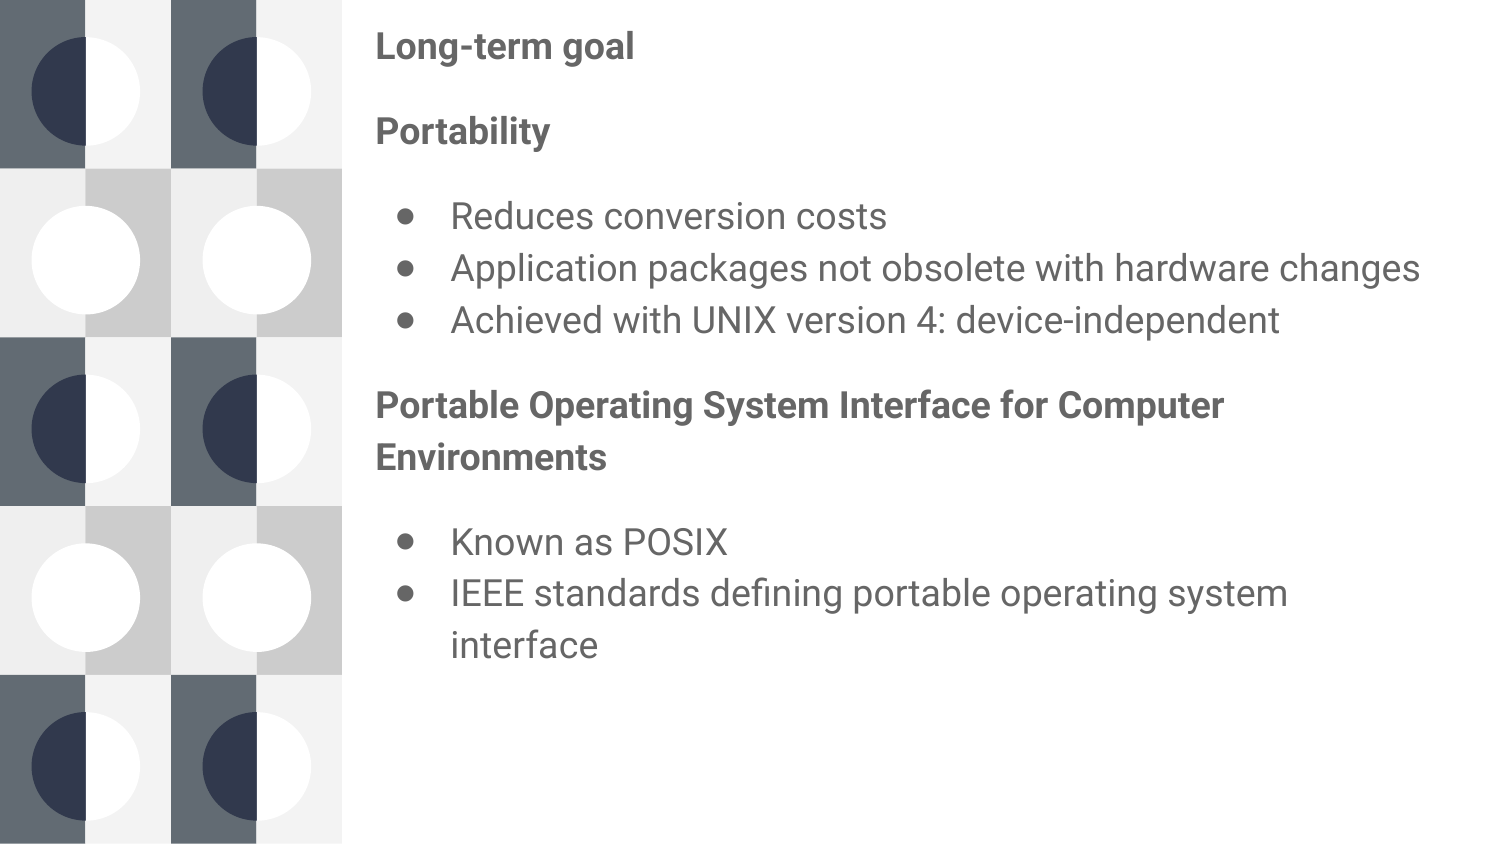

Long-term goal
Portability
Reduces conversion costs
Application packages not obsolete with hardware changes
Achieved with UNIX version 4: device-independent
Portable Operating System Interface for Computer Environments
Known as POSIX
IEEE standards defining portable operating system interface